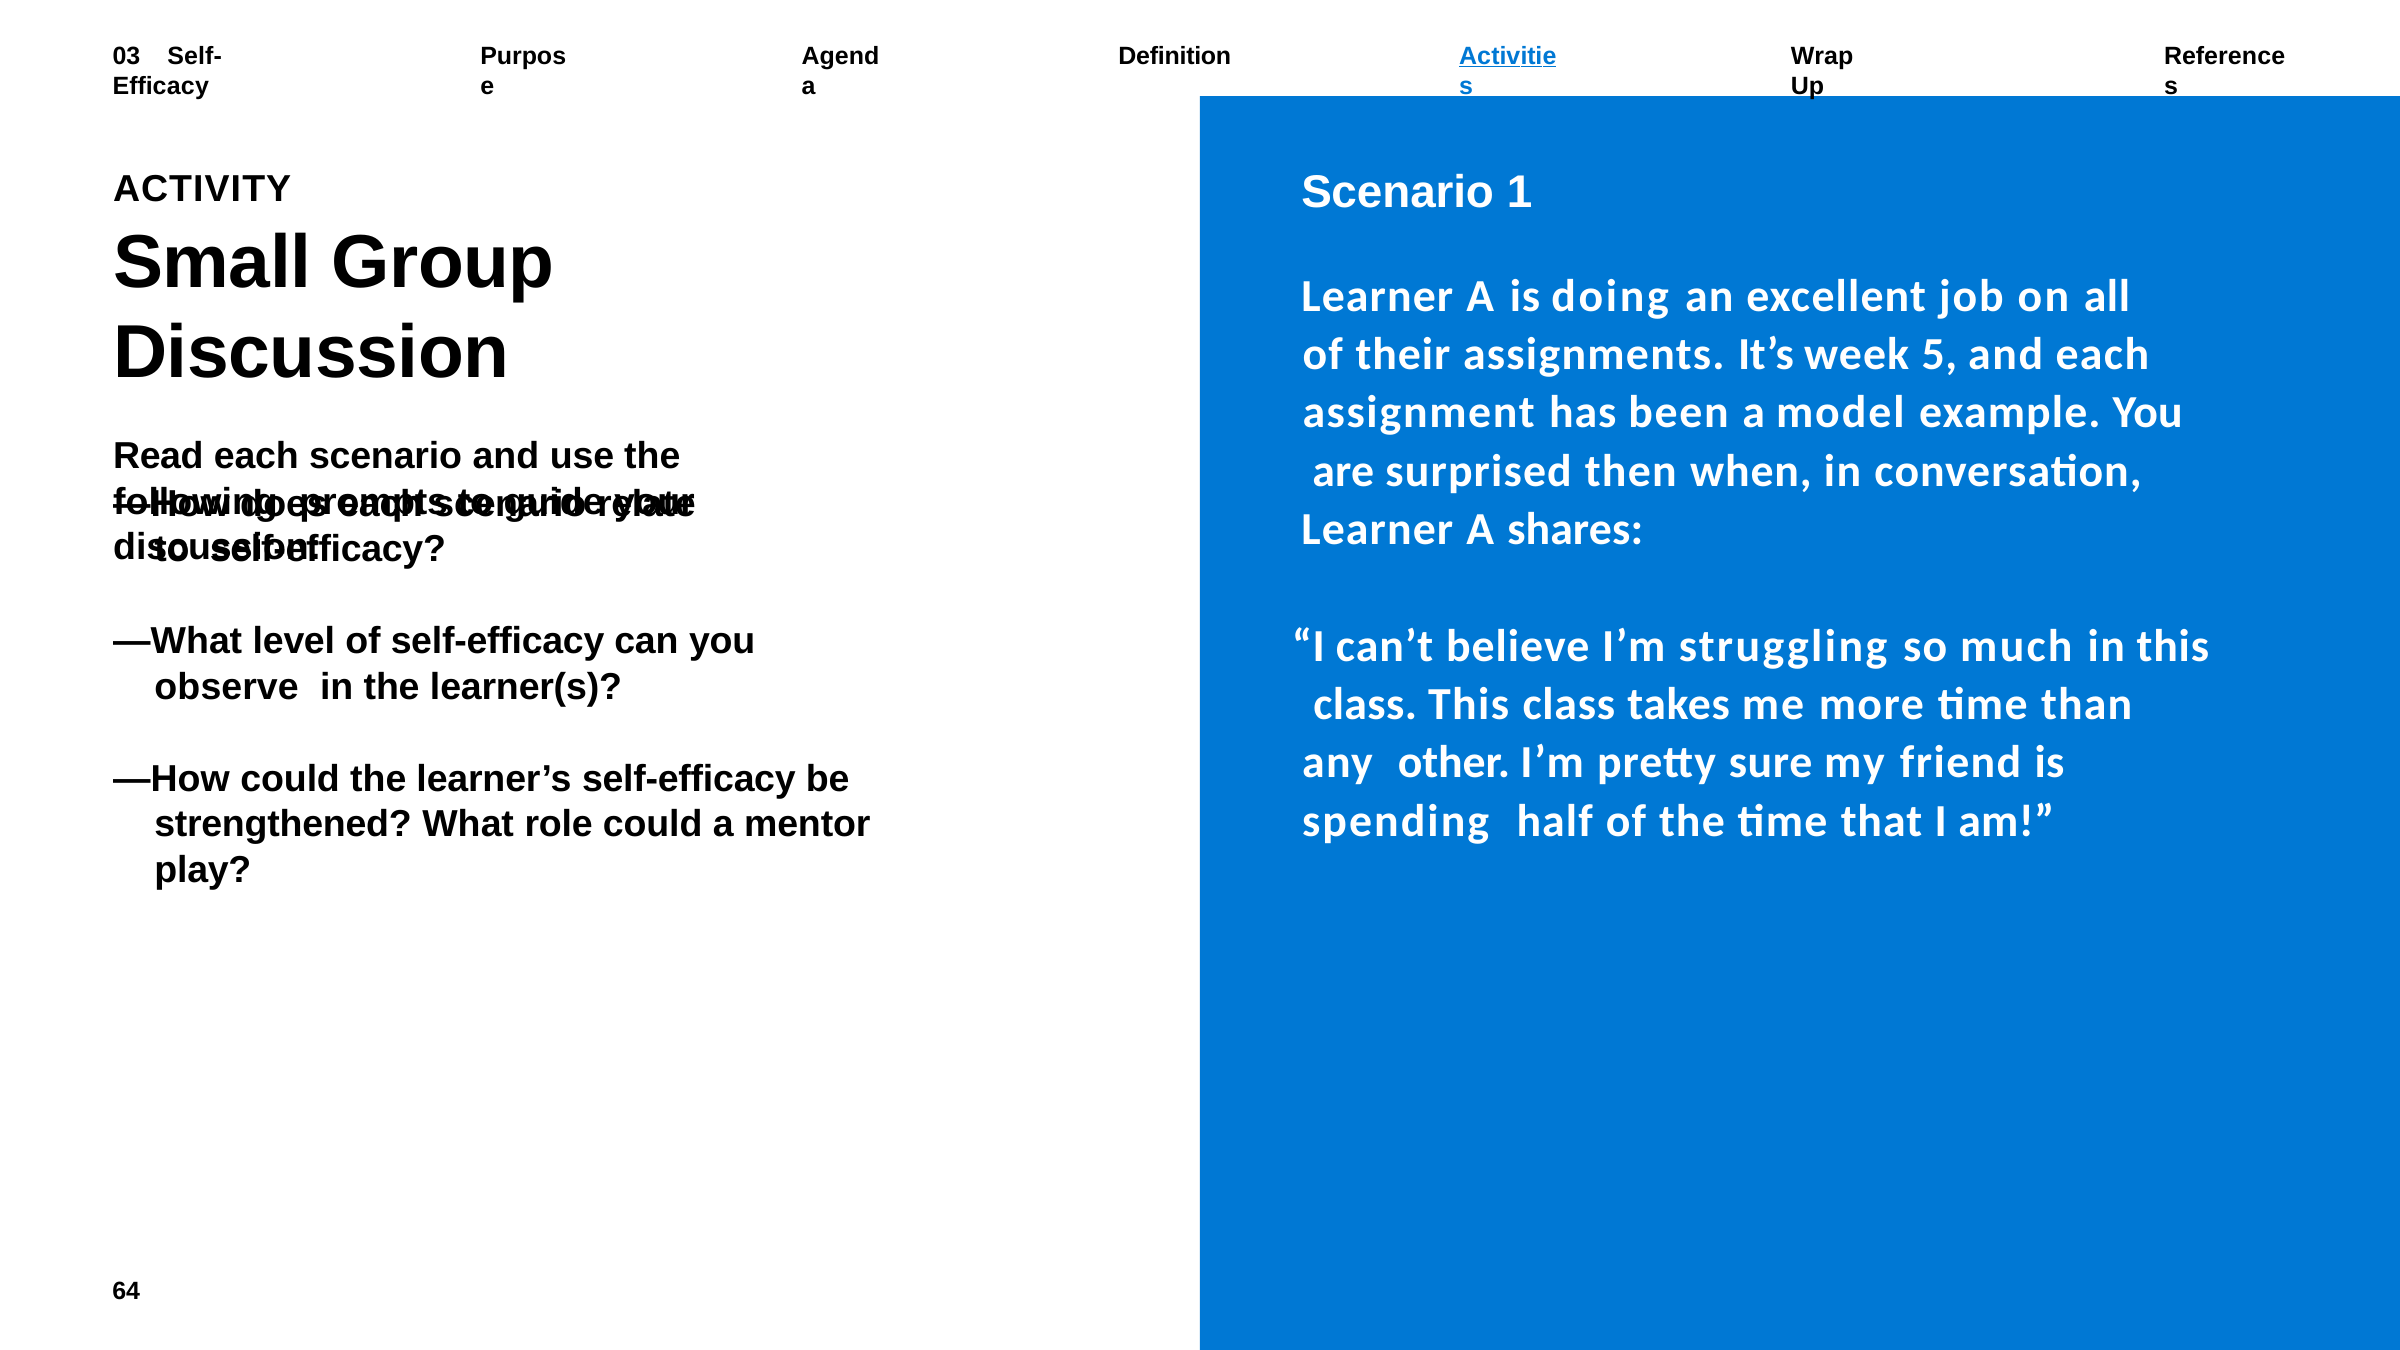

03	Self-Efficacy
Purpose
Agenda
Definition
Activities
Wrap	Up
References

Scenario 1
Learner A is doing an excellent job on all  of their assignments. It’s week 5, and each
assignment has been a model example. You  are surprised then when, in conversation,  Learner A shares:
ACTIVITY
Small Group Discussion
Read each scenario and use the following  prompts to guide your discussion:
—How does each scenario relate to  self-efficacy?
“I can’t believe I’m struggling so much in this  class. This class takes me more time than any  other. I’m pretty sure my friend is spending  half of the time that I am!”
—What level of self-efficacy can you observe  in the learner(s)?
—How could the learner’s self-efficacy be  strengthened? What role could a mentor play?
64